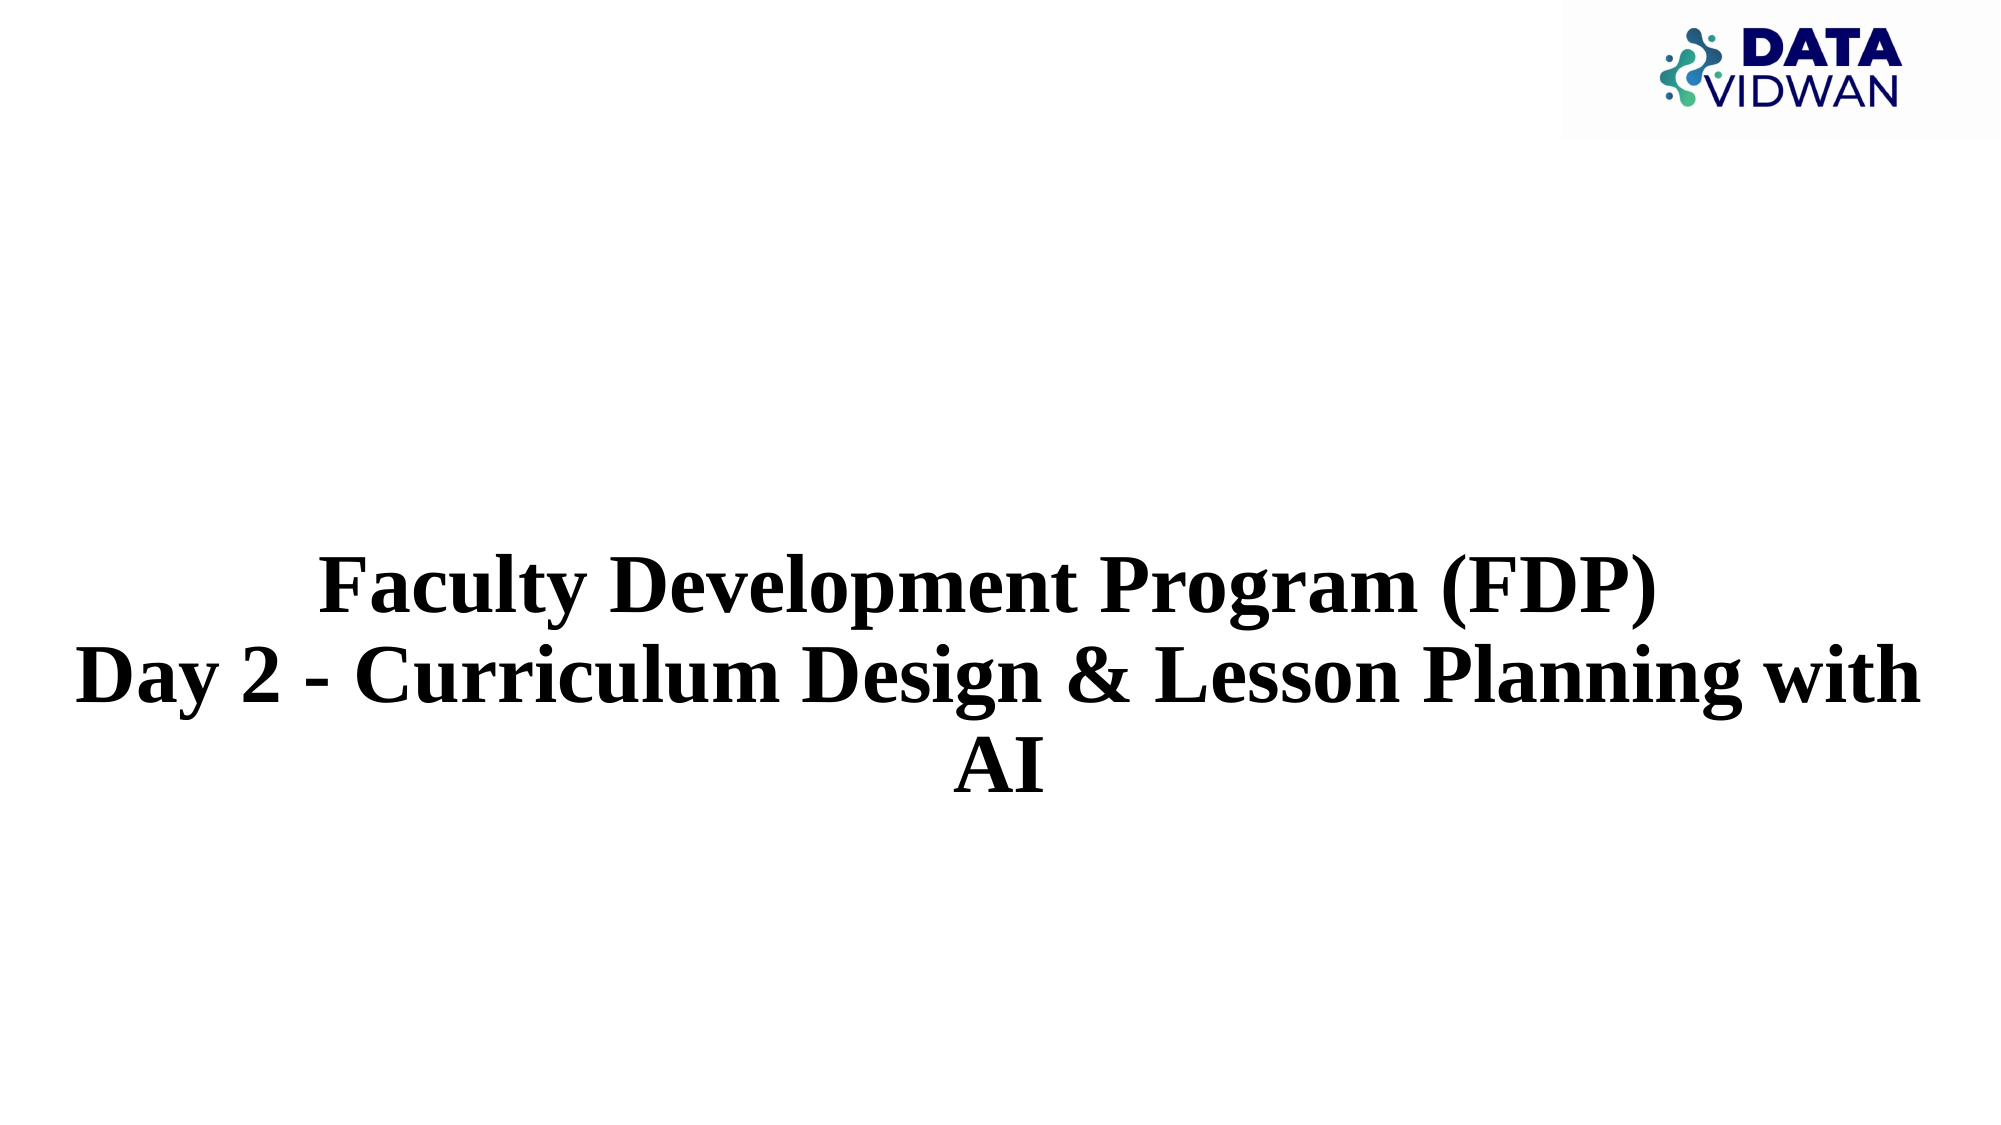

# Faculty Development Program (FDP) Day 2 - Curriculum Design & Lesson Planning with AI